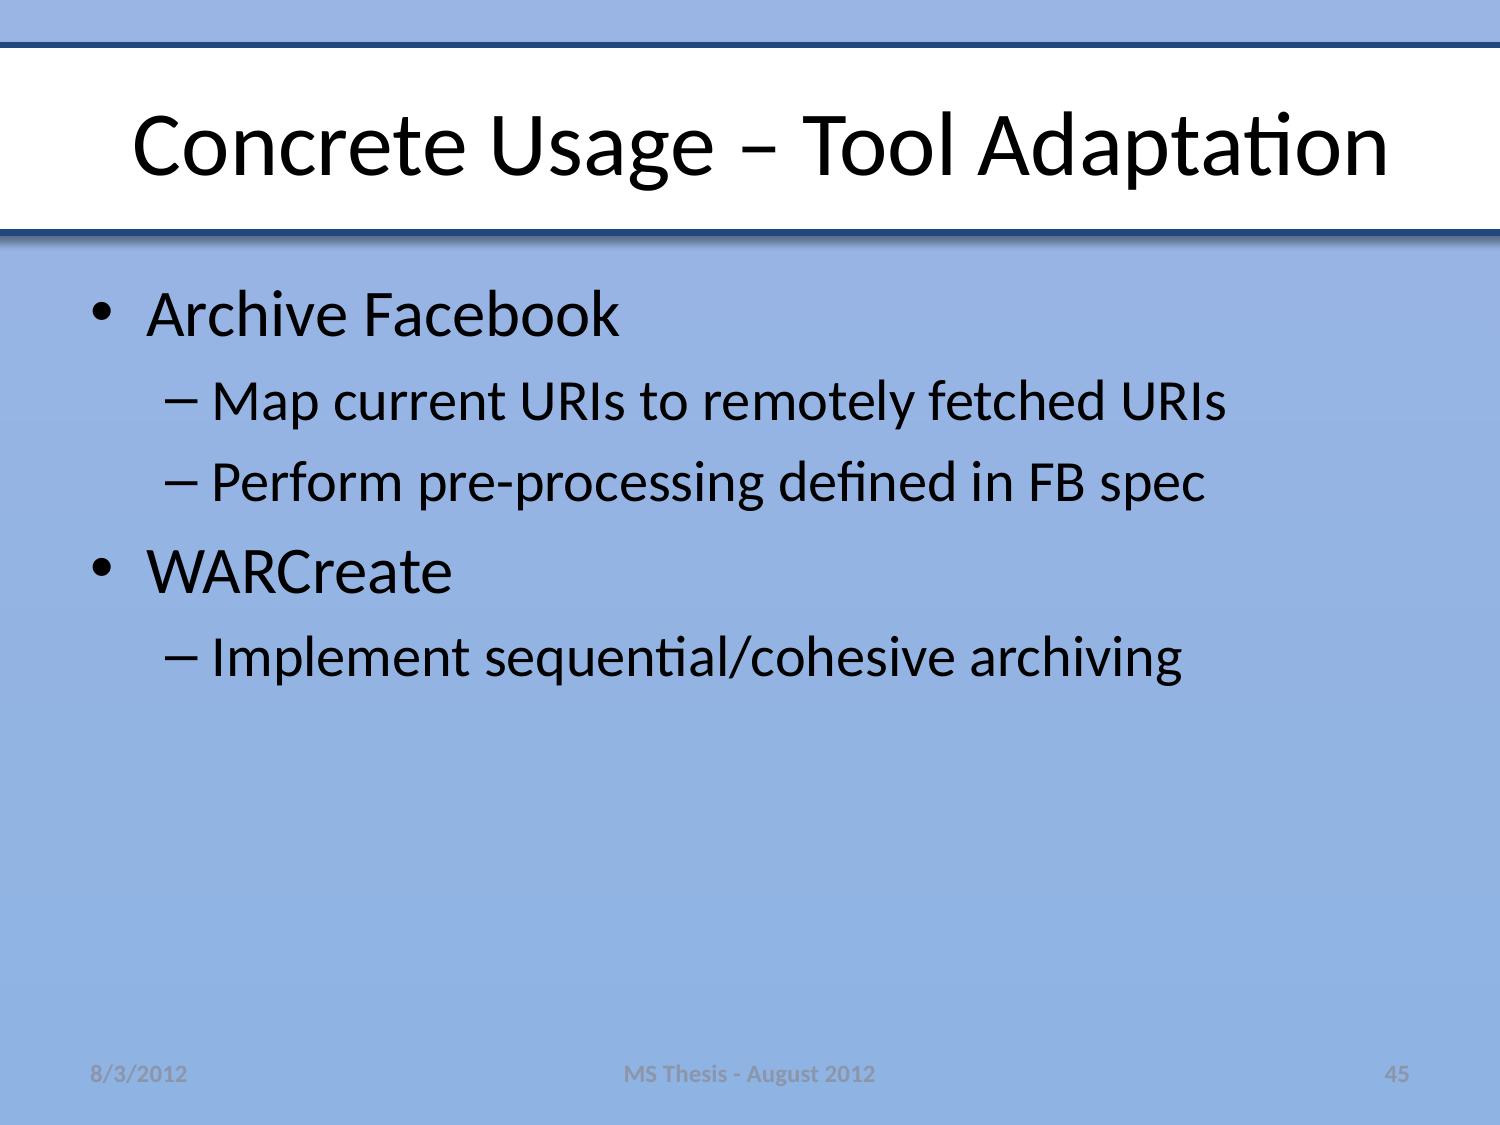

# Concrete Usage – Tool Adaptation
Archive Facebook
Map current URIs to remotely fetched URIs
Perform pre-processing defined in FB spec
WARCreate
Implement sequential/cohesive archiving

8/3/2012
MS Thesis - August 2012
45